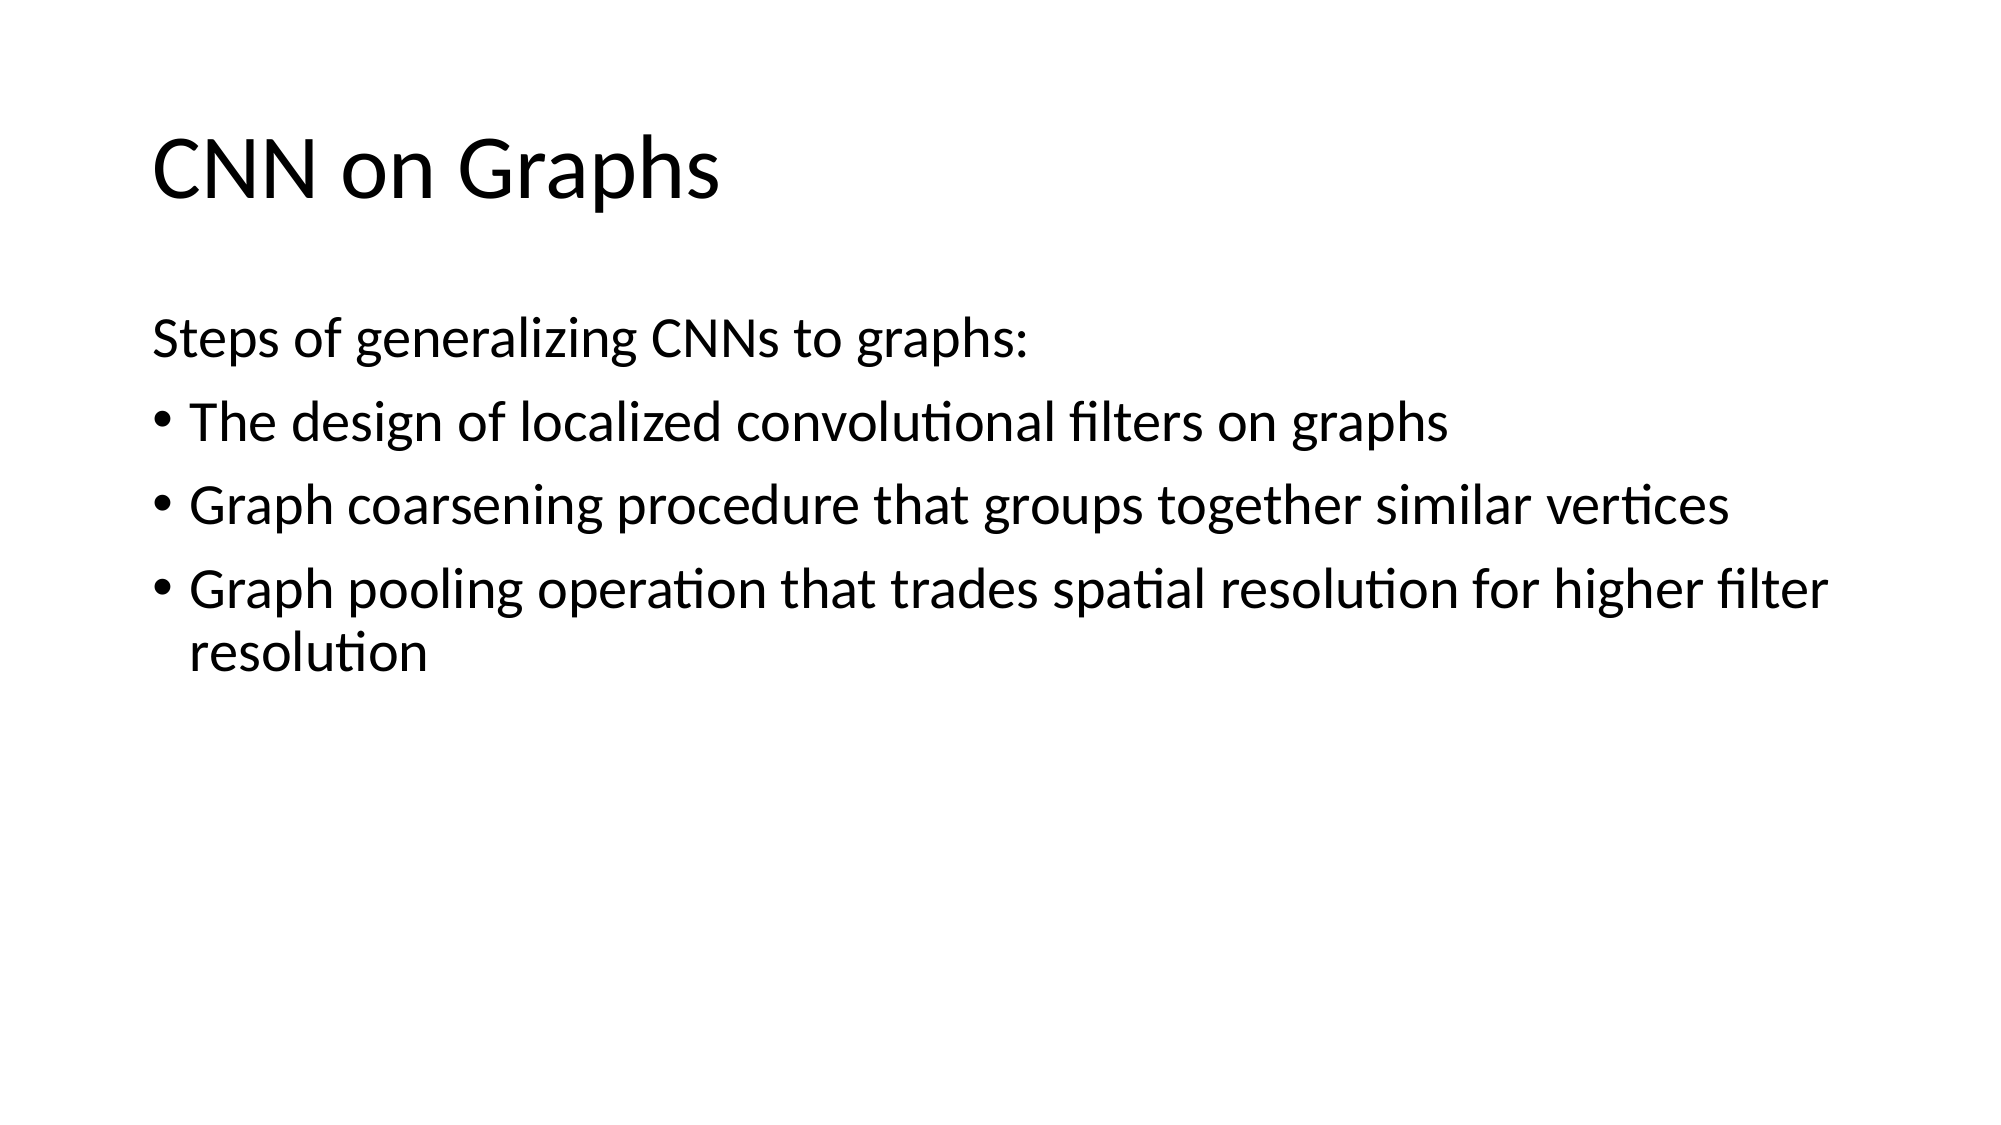

# CNN on Graphs
Steps of generalizing CNNs to graphs:
The design of localized convolutional filters on graphs
Graph coarsening procedure that groups together similar vertices
Graph pooling operation that trades spatial resolution for higher filter resolution